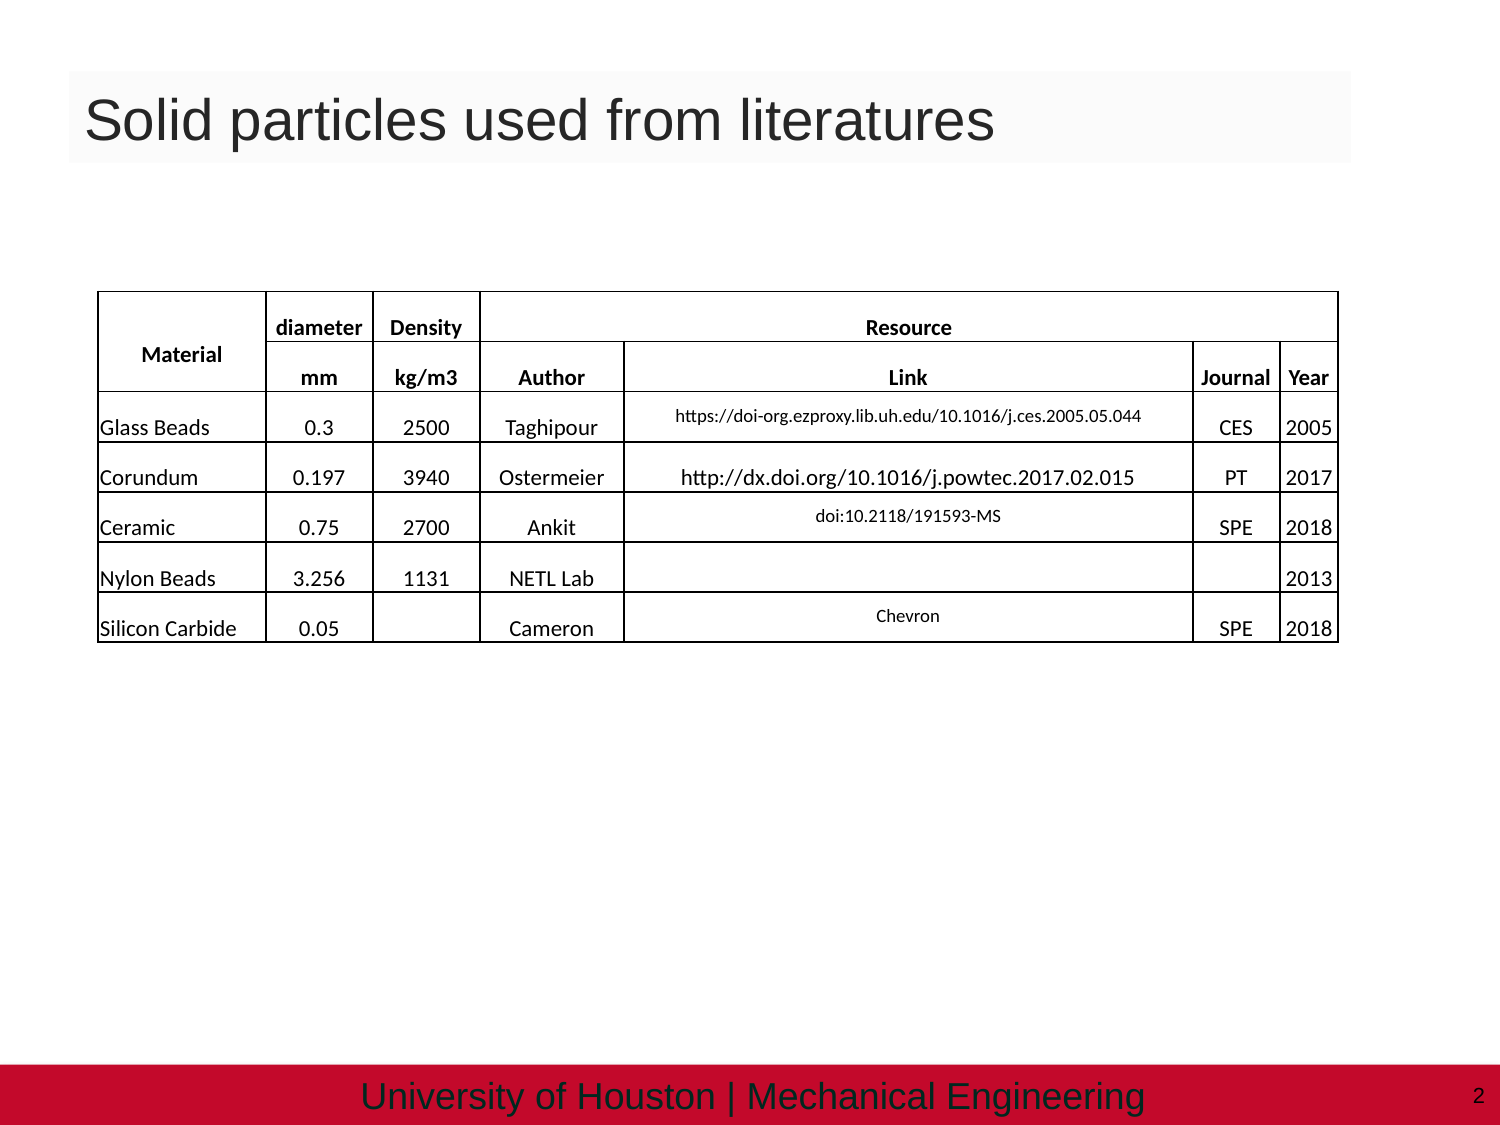

Solid particles used from literatures
| Material | diameter | Density | Resource |  |  |  |
| --- | --- | --- | --- | --- | --- | --- |
|  | mm | kg/m3 | Author | Link | Journal | Year |
| Glass Beads | 0.3 | 2500 | Taghipour | https://doi-org.ezproxy.lib.uh.edu/10.1016/j.ces.2005.05.044 | CES | 2005 |
| Corundum | 0.197 | 3940 | Ostermeier | http://dx.doi.org/10.1016/j.powtec.2017.02.015 | PT | 2017 |
| Ceramic | 0.75 | 2700 | Ankit | doi:10.2118/191593-MS | SPE | 2018 |
| Nylon Beads | 3.256 | 1131 | NETL Lab |  |  | 2013 |
| Silicon Carbide | 0.05 |  | Cameron | Chevron | SPE | 2018 |

University of Houston | Mechanical Engineering
2